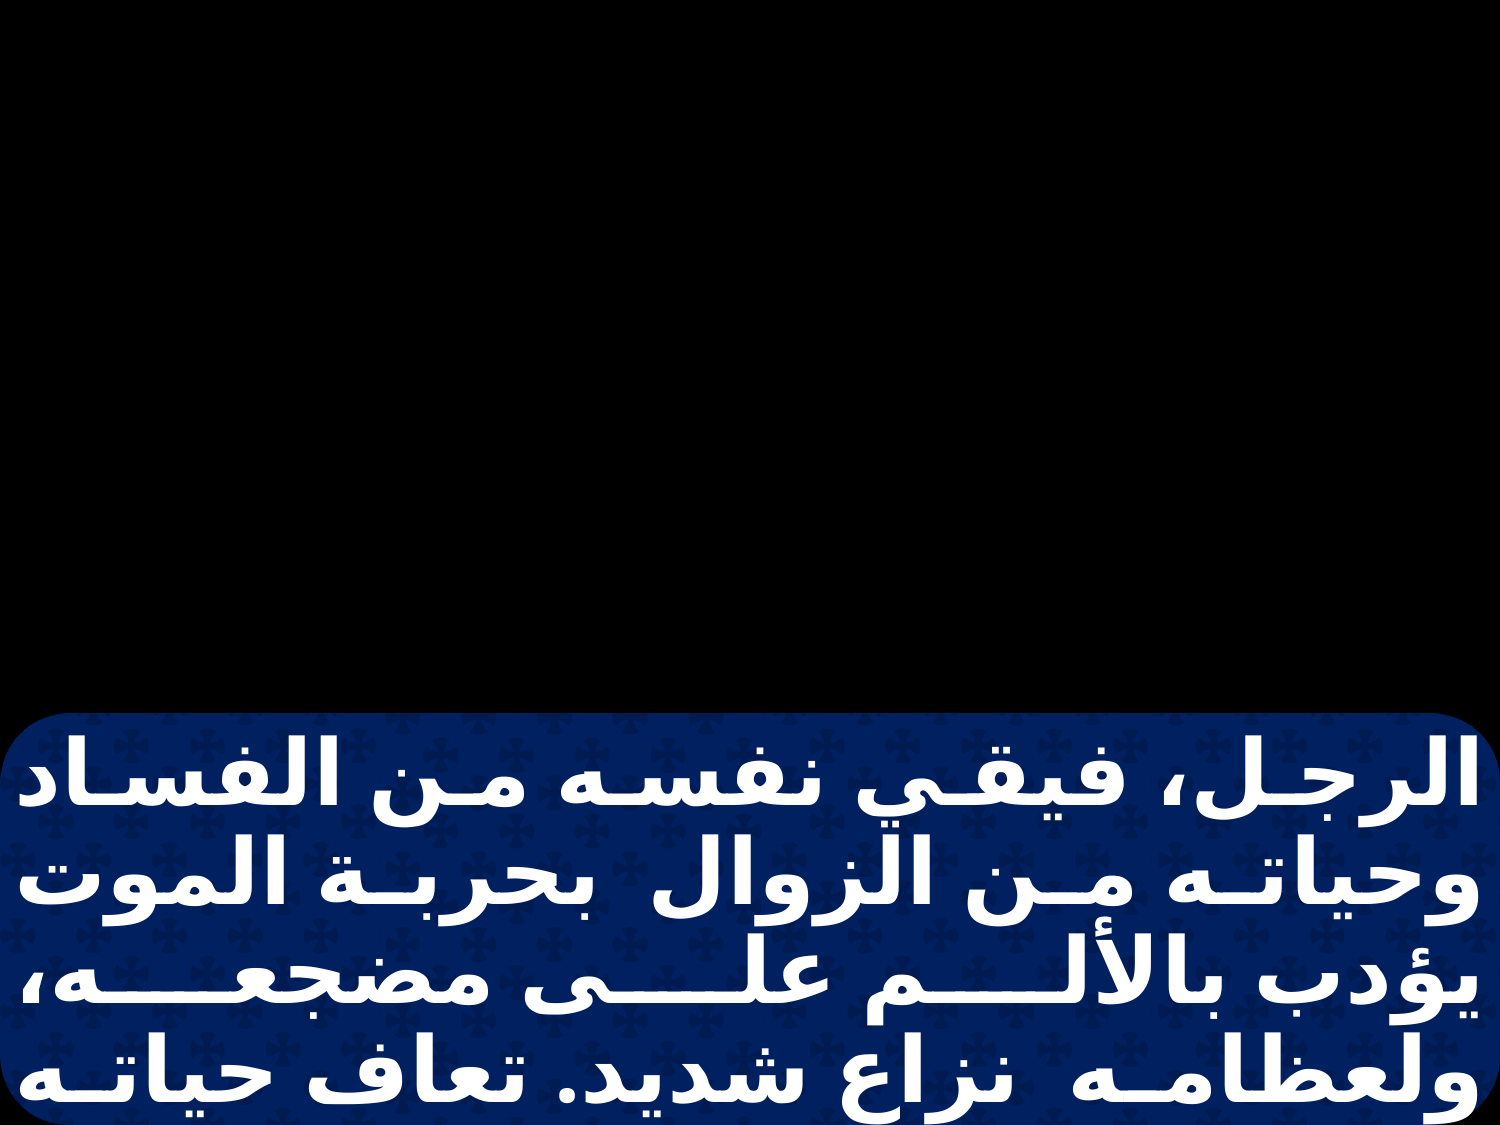

الرجل، فيقي نفسه من الفساد وحياته من الزوال  بحربة الموت يؤدب بالألم على مضجعه، ولعظامه  نزاع شديد. تعاف حياته الخبز، ونفسه لذيذ الطعام.  يذوب لحمه عن العيان، وتبرى عظامه حتى لا